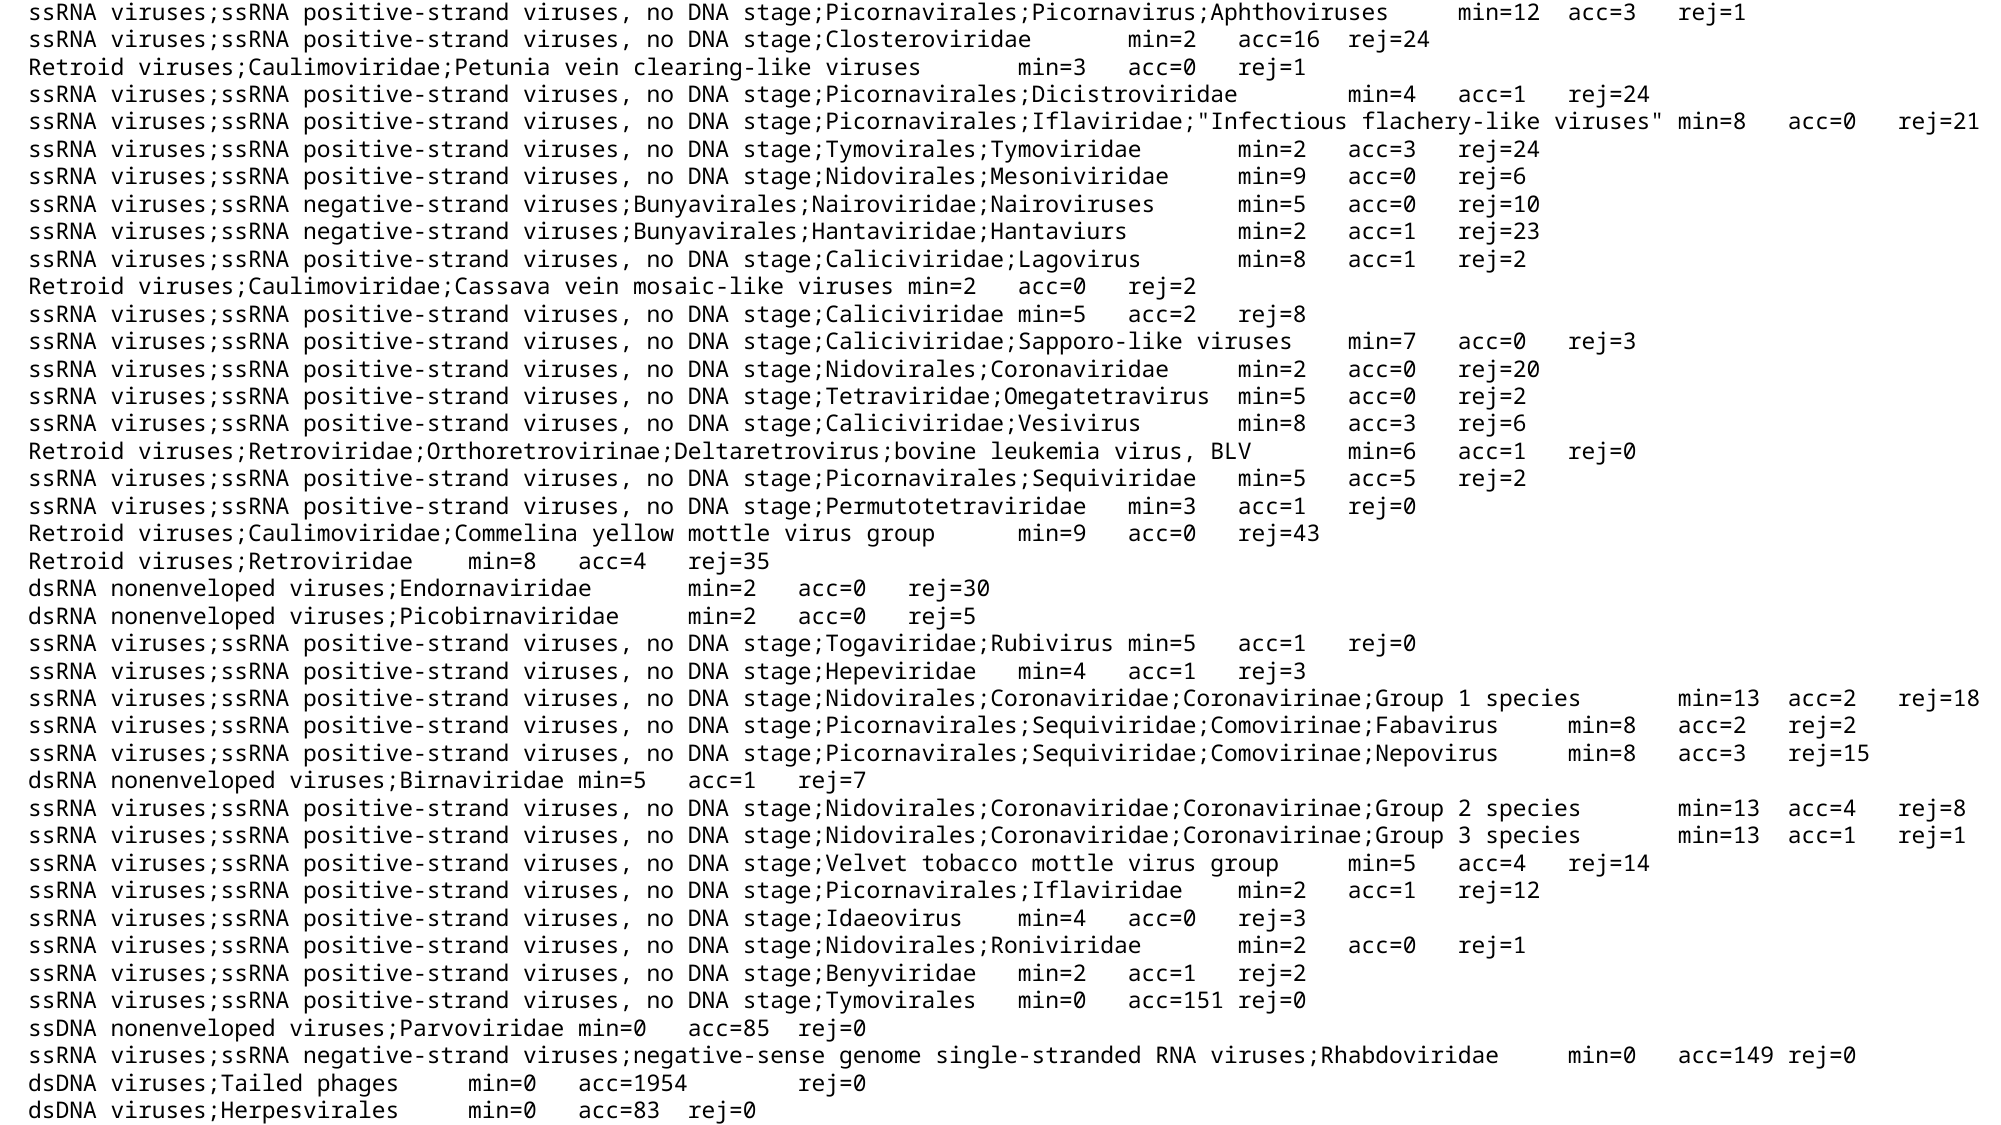

ssRNA viruses;ssRNA positive-strand viruses, no DNA stage;Picornavirales;Picornavirus;Aphthoviruses     min=12  acc=3   rej=1
ssRNA viruses;ssRNA positive-strand viruses, no DNA stage;Closteroviridae       min=2   acc=16  rej=24
Retroid viruses;Caulimoviridae;Petunia vein clearing-like viruses       min=3   acc=0   rej=1
ssRNA viruses;ssRNA positive-strand viruses, no DNA stage;Picornavirales;Dicistroviridae        min=4   acc=1   rej=24
ssRNA viruses;ssRNA positive-strand viruses, no DNA stage;Picornavirales;Iflaviridae;"Infectious flachery-like viruses" min=8   acc=0   rej=21
ssRNA viruses;ssRNA positive-strand viruses, no DNA stage;Tymovirales;Tymoviridae       min=2   acc=3   rej=24
ssRNA viruses;ssRNA positive-strand viruses, no DNA stage;Nidovirales;Mesoniviridae     min=9   acc=0   rej=6
ssRNA viruses;ssRNA negative-strand viruses;Bunyavirales;Nairoviridae;Nairoviruses      min=5   acc=0   rej=10
ssRNA viruses;ssRNA negative-strand viruses;Bunyavirales;Hantaviridae;Hantaviurs        min=2   acc=1   rej=23
ssRNA viruses;ssRNA positive-strand viruses, no DNA stage;Caliciviridae;Lagovirus       min=8   acc=1   rej=2
Retroid viruses;Caulimoviridae;Cassava vein mosaic-like viruses min=2   acc=0   rej=2
ssRNA viruses;ssRNA positive-strand viruses, no DNA stage;Caliciviridae min=5   acc=2   rej=8
ssRNA viruses;ssRNA positive-strand viruses, no DNA stage;Caliciviridae;Sapporo-like viruses    min=7   acc=0   rej=3
ssRNA viruses;ssRNA positive-strand viruses, no DNA stage;Nidovirales;Coronaviridae     min=2   acc=0   rej=20
ssRNA viruses;ssRNA positive-strand viruses, no DNA stage;Tetraviridae;Omegatetravirus  min=5   acc=0   rej=2
ssRNA viruses;ssRNA positive-strand viruses, no DNA stage;Caliciviridae;Vesivirus       min=8   acc=3   rej=6
Retroid viruses;Retroviridae;Orthoretrovirinae;Deltaretrovirus;bovine leukemia virus, BLV       min=6   acc=1   rej=0
ssRNA viruses;ssRNA positive-strand viruses, no DNA stage;Picornavirales;Sequiviridae   min=5   acc=5   rej=2
ssRNA viruses;ssRNA positive-strand viruses, no DNA stage;Permutotetraviridae   min=3   acc=1   rej=0
Retroid viruses;Caulimoviridae;Commelina yellow mottle virus group      min=9   acc=0   rej=43
Retroid viruses;Retroviridae    min=8   acc=4   rej=35
dsRNA nonenveloped viruses;Endornaviridae       min=2   acc=0   rej=30
dsRNA nonenveloped viruses;Picobirnaviridae     min=2   acc=0   rej=5
ssRNA viruses;ssRNA positive-strand viruses, no DNA stage;Togaviridae;Rubivirus min=5   acc=1   rej=0
ssRNA viruses;ssRNA positive-strand viruses, no DNA stage;Hepeviridae   min=4   acc=1   rej=3
ssRNA viruses;ssRNA positive-strand viruses, no DNA stage;Nidovirales;Coronaviridae;Coronavirinae;Group 1 species       min=13  acc=2   rej=18
ssRNA viruses;ssRNA positive-strand viruses, no DNA stage;Picornavirales;Sequiviridae;Comovirinae;Fabavirus     min=8   acc=2   rej=2
ssRNA viruses;ssRNA positive-strand viruses, no DNA stage;Picornavirales;Sequiviridae;Comovirinae;Nepovirus     min=8   acc=3   rej=15
dsRNA nonenveloped viruses;Birnaviridae min=5   acc=1   rej=7
ssRNA viruses;ssRNA positive-strand viruses, no DNA stage;Nidovirales;Coronaviridae;Coronavirinae;Group 2 species       min=13  acc=4   rej=8
ssRNA viruses;ssRNA positive-strand viruses, no DNA stage;Nidovirales;Coronaviridae;Coronavirinae;Group 3 species       min=13  acc=1   rej=1
ssRNA viruses;ssRNA positive-strand viruses, no DNA stage;Velvet tobacco mottle virus group     min=5   acc=4   rej=14
ssRNA viruses;ssRNA positive-strand viruses, no DNA stage;Picornavirales;Iflaviridae    min=2   acc=1   rej=12
ssRNA viruses;ssRNA positive-strand viruses, no DNA stage;Idaeovirus    min=4   acc=0   rej=3
ssRNA viruses;ssRNA positive-strand viruses, no DNA stage;Nidovirales;Roniviridae       min=2   acc=0   rej=1
ssRNA viruses;ssRNA positive-strand viruses, no DNA stage;Benyviridae   min=2   acc=1   rej=2
ssRNA viruses;ssRNA positive-strand viruses, no DNA stage;Tymovirales   min=0   acc=151 rej=0
ssDNA nonenveloped viruses;Parvoviridae min=0   acc=85  rej=0
ssRNA viruses;ssRNA negative-strand viruses;negative-sense genome single-stranded RNA viruses;Rhabdoviridae     min=0   acc=149 rej=0
dsDNA viruses;Tailed phages     min=0   acc=1954        rej=0
dsDNA viruses;Herpesvirales     min=0   acc=83  rej=0